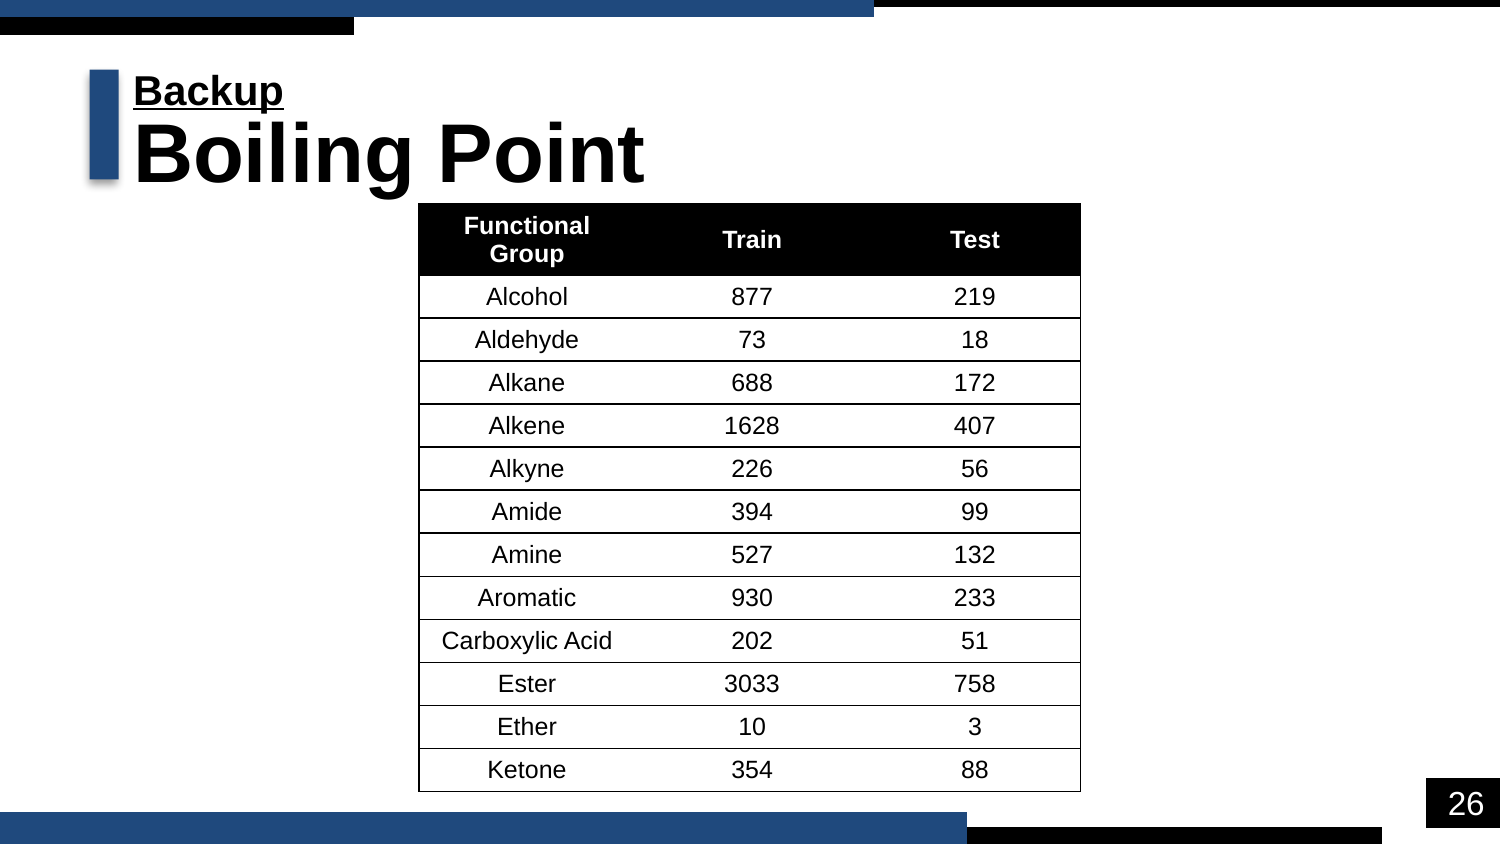

Backup

Boiling Point
| Functional Group | Train | Test |
| --- | --- | --- |
| Alcohol | 877 | 219 |
| Aldehyde | 73 | 18 |
| Alkane | 688 | 172 |
| Alkene | 1628 | 407 |
| Alkyne | 226 | 56 |
| Amide | 394 | 99 |
| Amine | 527 | 132 |
| Aromatic | 930 | 233 |
| Carboxylic Acid | 202 | 51 |
| Ester | 3033 | 758 |
| Ether | 10 | 3 |
| Ketone | 354 | 88 |
26